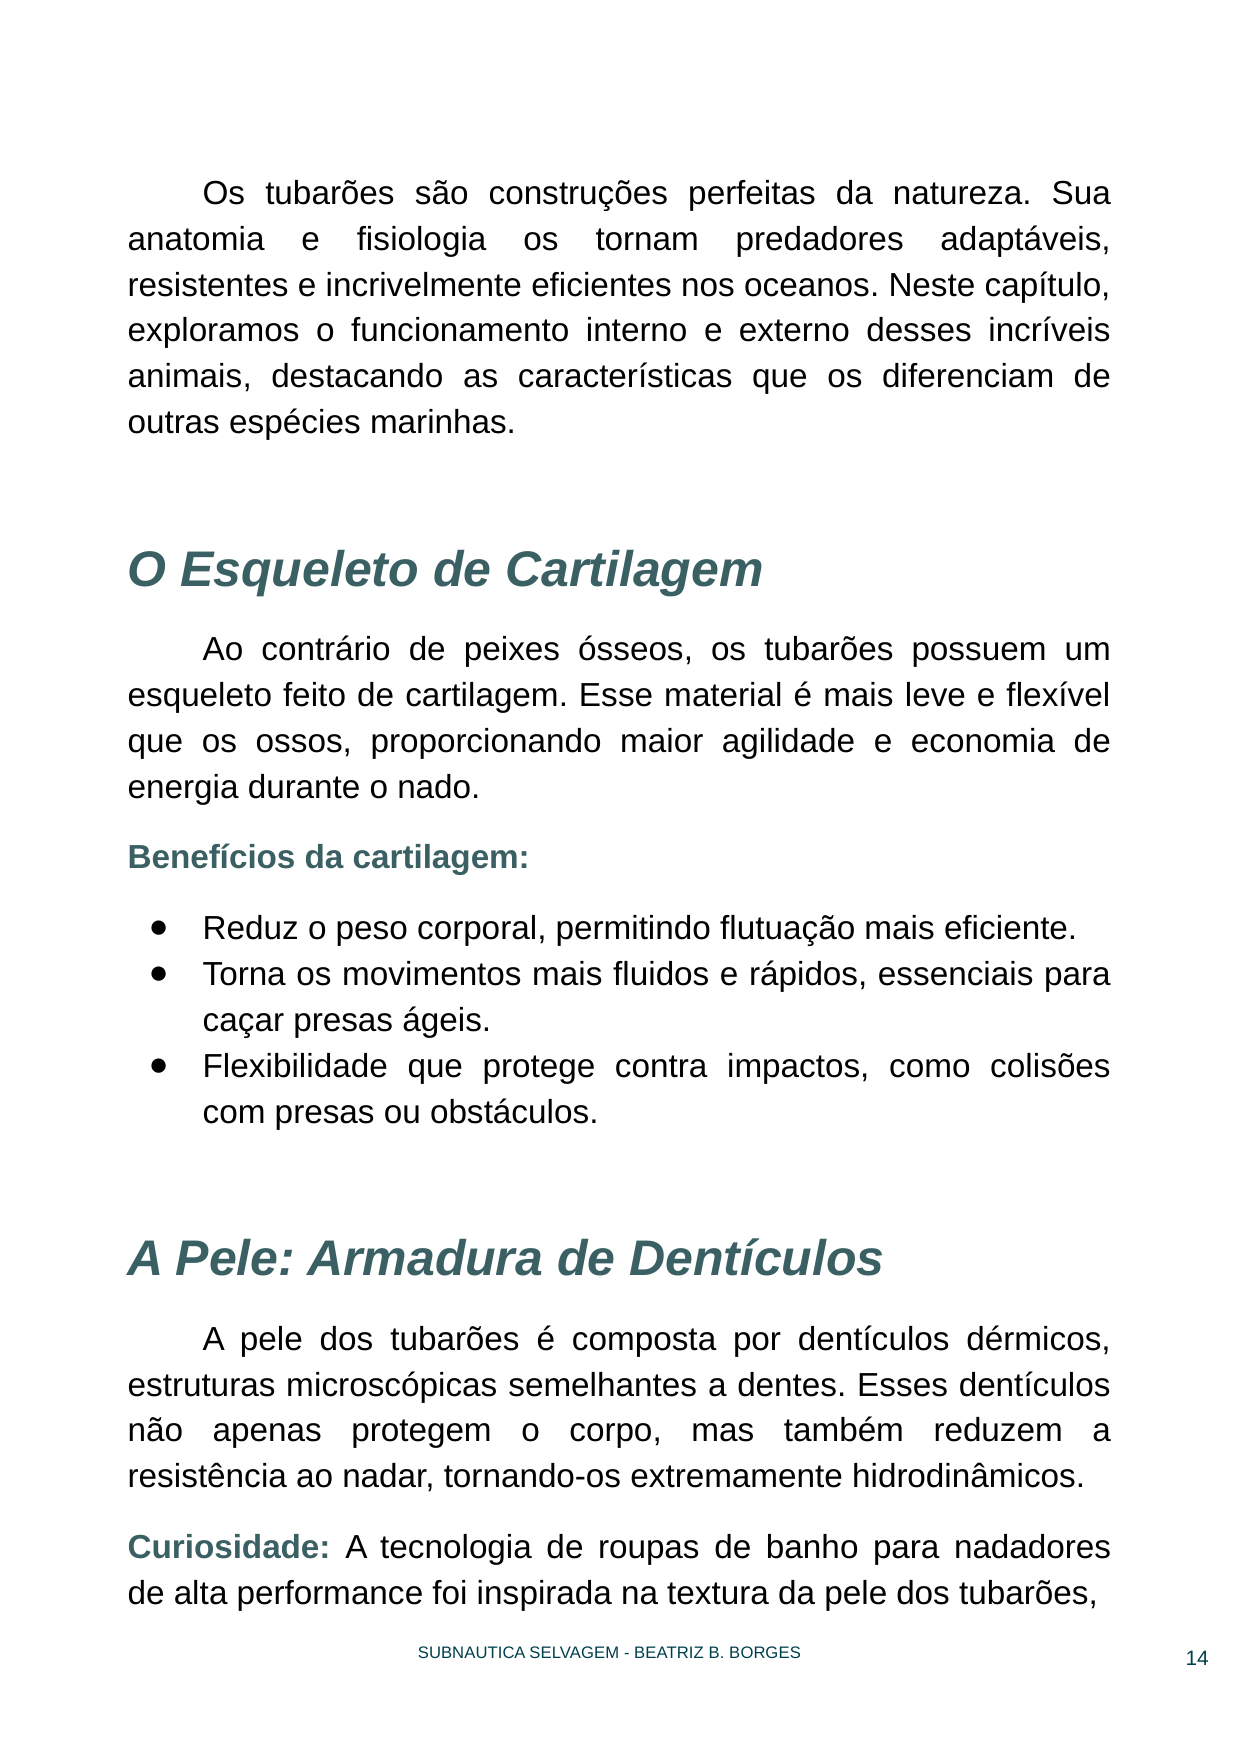

Os tubarões são construções perfeitas da natureza. Sua anatomia e fisiologia os tornam predadores adaptáveis, resistentes e incrivelmente eficientes nos oceanos. Neste capítulo, exploramos o funcionamento interno e externo desses incríveis animais, destacando as características que os diferenciam de outras espécies marinhas.

O Esqueleto de Cartilagem
Ao contrário de peixes ósseos, os tubarões possuem um esqueleto feito de cartilagem. Esse material é mais leve e flexível que os ossos, proporcionando maior agilidade e economia de energia durante o nado.
Benefícios da cartilagem:
Reduz o peso corporal, permitindo flutuação mais eficiente.
Torna os movimentos mais fluidos e rápidos, essenciais para caçar presas ágeis.
Flexibilidade que protege contra impactos, como colisões com presas ou obstáculos.

A Pele: Armadura de Dentículos
A pele dos tubarões é composta por dentículos dérmicos, estruturas microscópicas semelhantes a dentes. Esses dentículos não apenas protegem o corpo, mas também reduzem a resistência ao nadar, tornando-os extremamente hidrodinâmicos.
Curiosidade: A tecnologia de roupas de banho para nadadores de alta performance foi inspirada na textura da pele dos tubarões,

14
SUBNAUTICA SELVAGEM - BEATRIZ B. BORGES